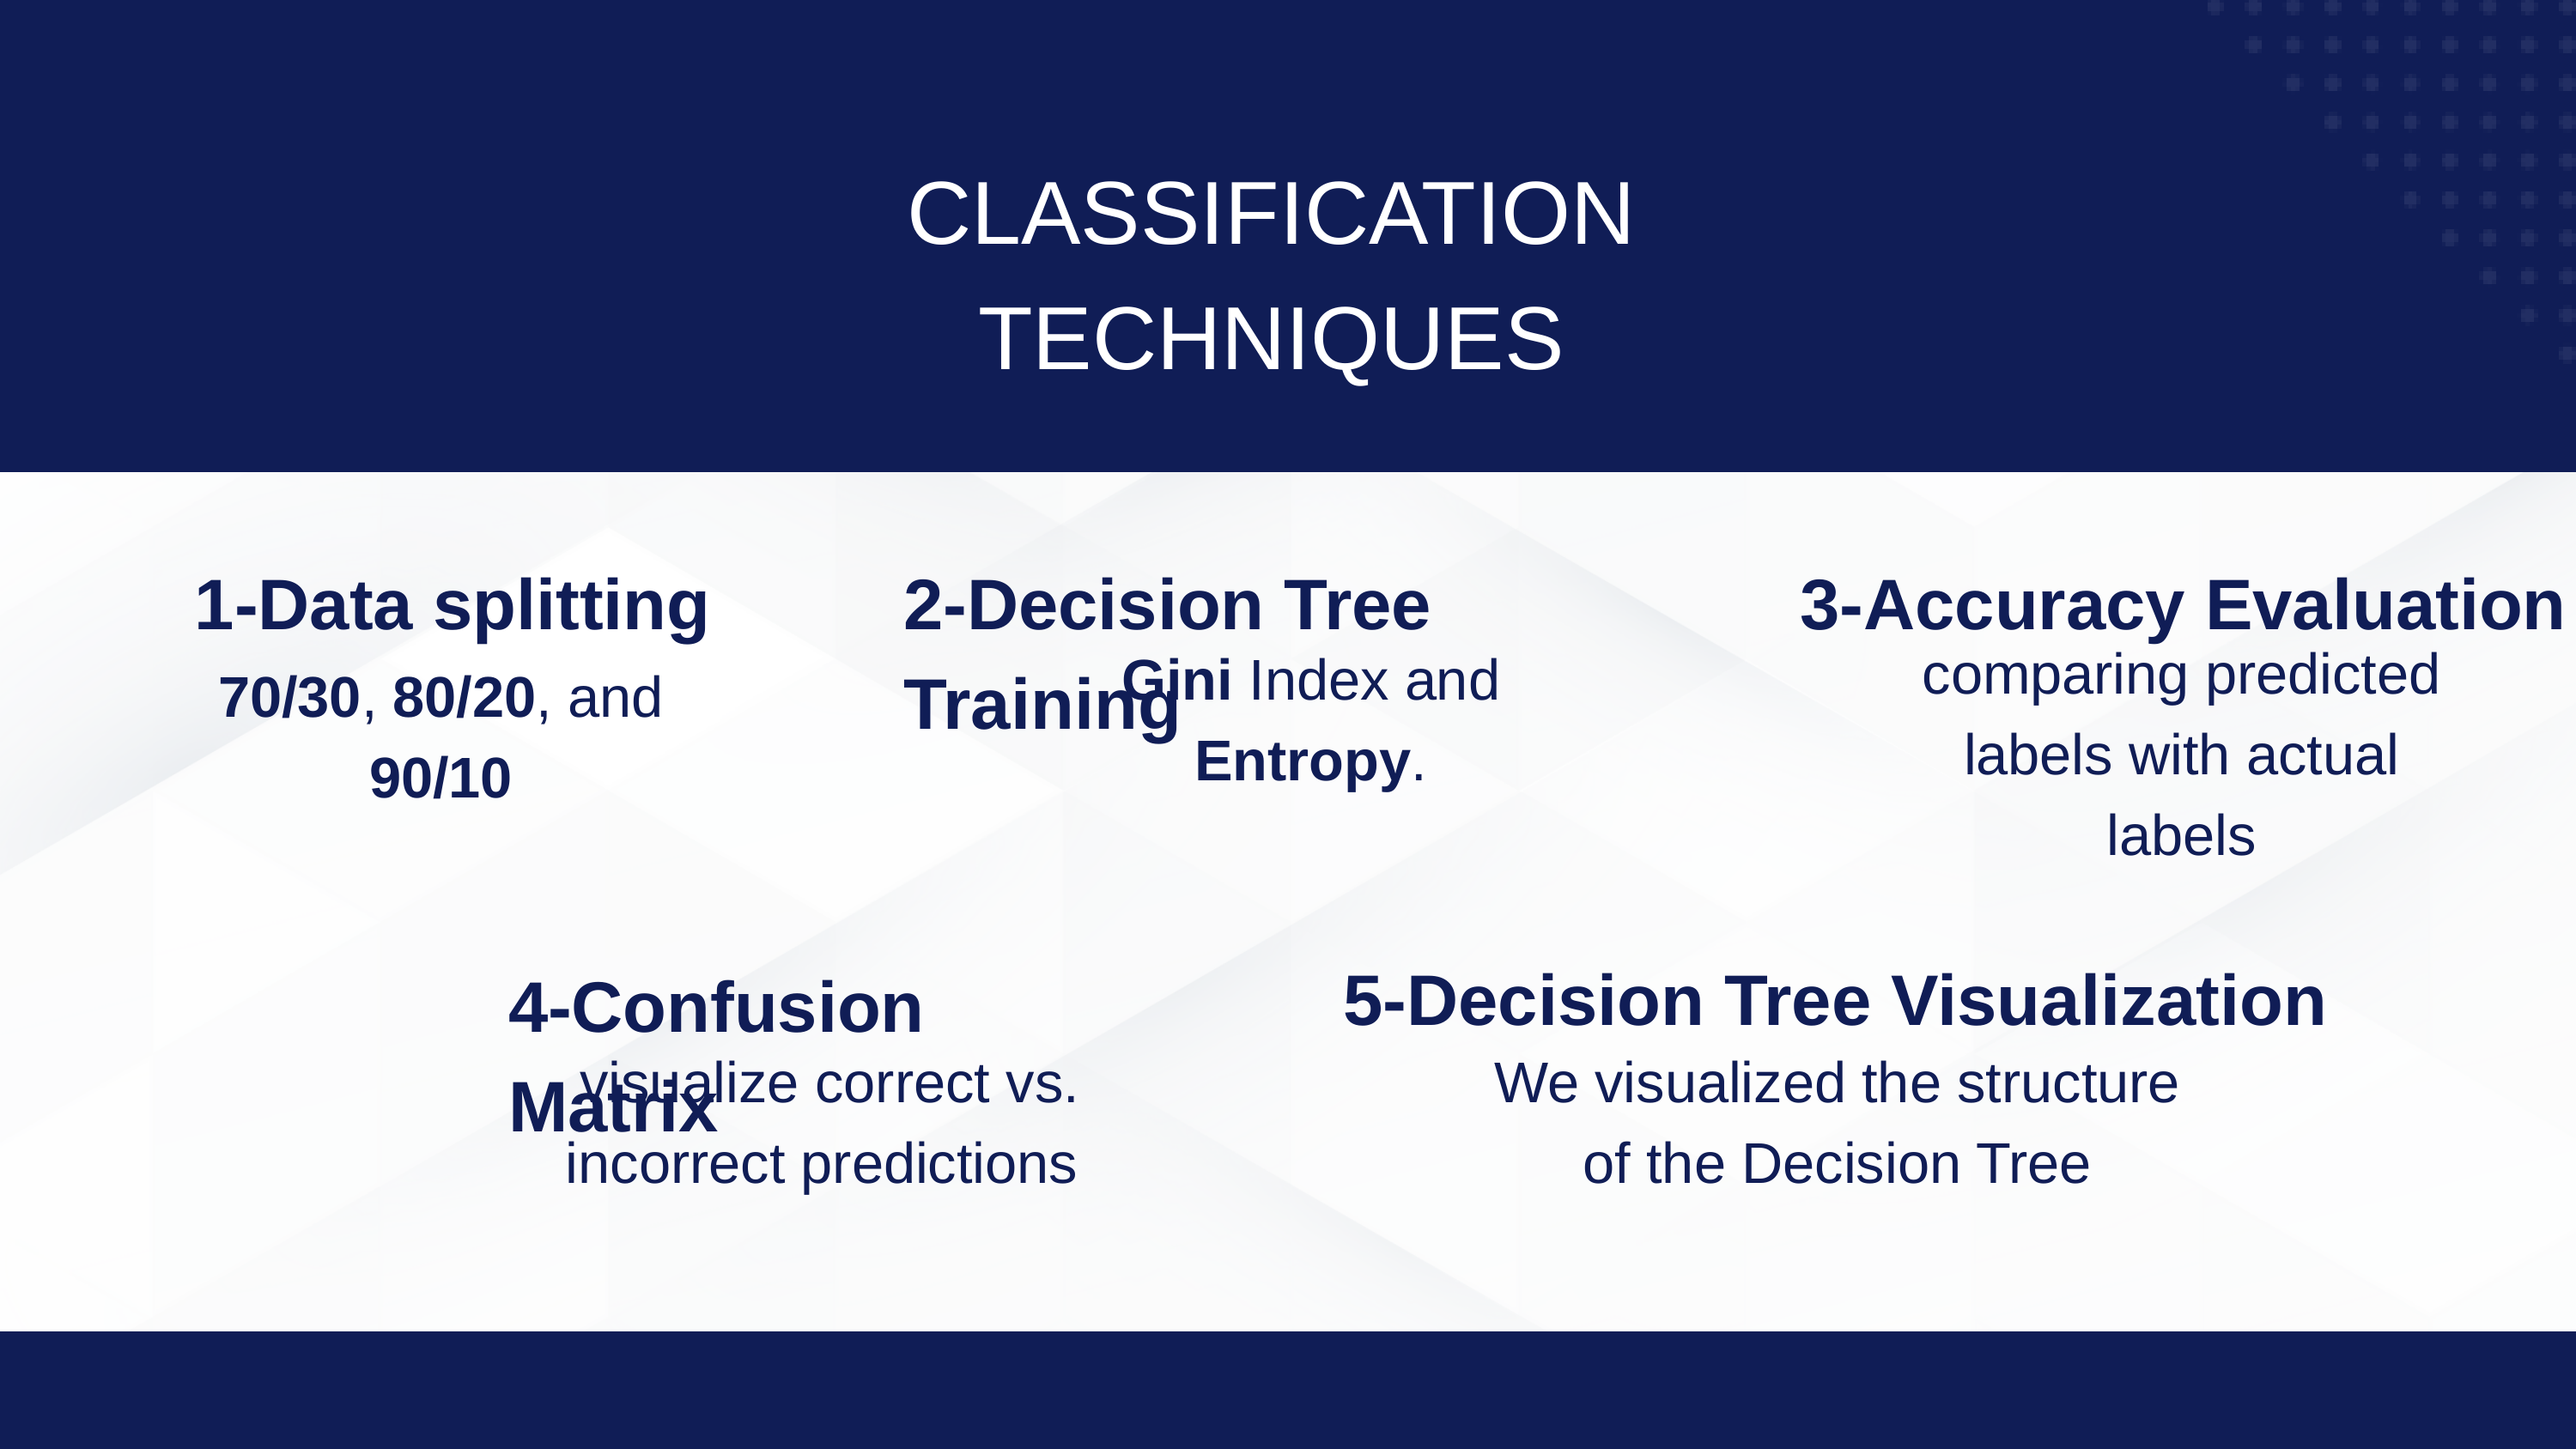

CLASSIFICATION TECHNIQUES
1-Data splitting
2-Decision Tree Training
3-Accuracy Evaluation
comparing predicted labels with actual labels
Gini Index and Entropy.
70/30, 80/20, and 90/10
5-Decision Tree Visualization
4-Confusion Matrix
 visualize correct vs. incorrect predictions
We visualized the structure of the Decision Tree